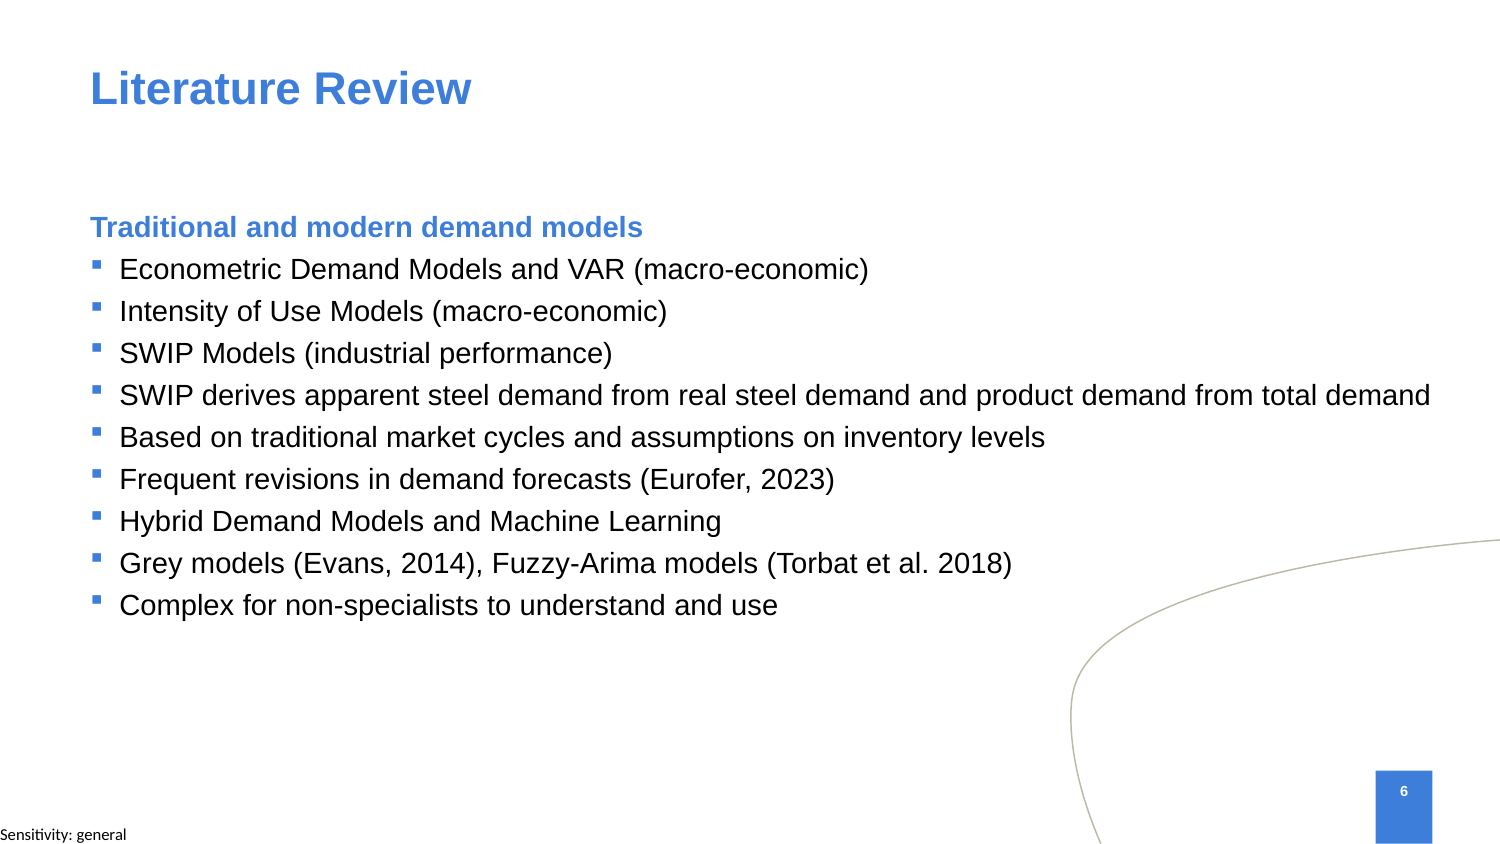

# Literature Review
Traditional and modern demand models
Econometric Demand Models and VAR (macro-economic)
Intensity of Use Models (macro-economic)
SWIP Models (industrial performance)
SWIP derives apparent steel demand from real steel demand and product demand from total demand
Based on traditional market cycles and assumptions on inventory levels
Frequent revisions in demand forecasts (Eurofer, 2023)
Hybrid Demand Models and Machine Learning
Grey models (Evans, 2014), Fuzzy-Arima models (Torbat et al. 2018)
Complex for non-specialists to understand and use
6